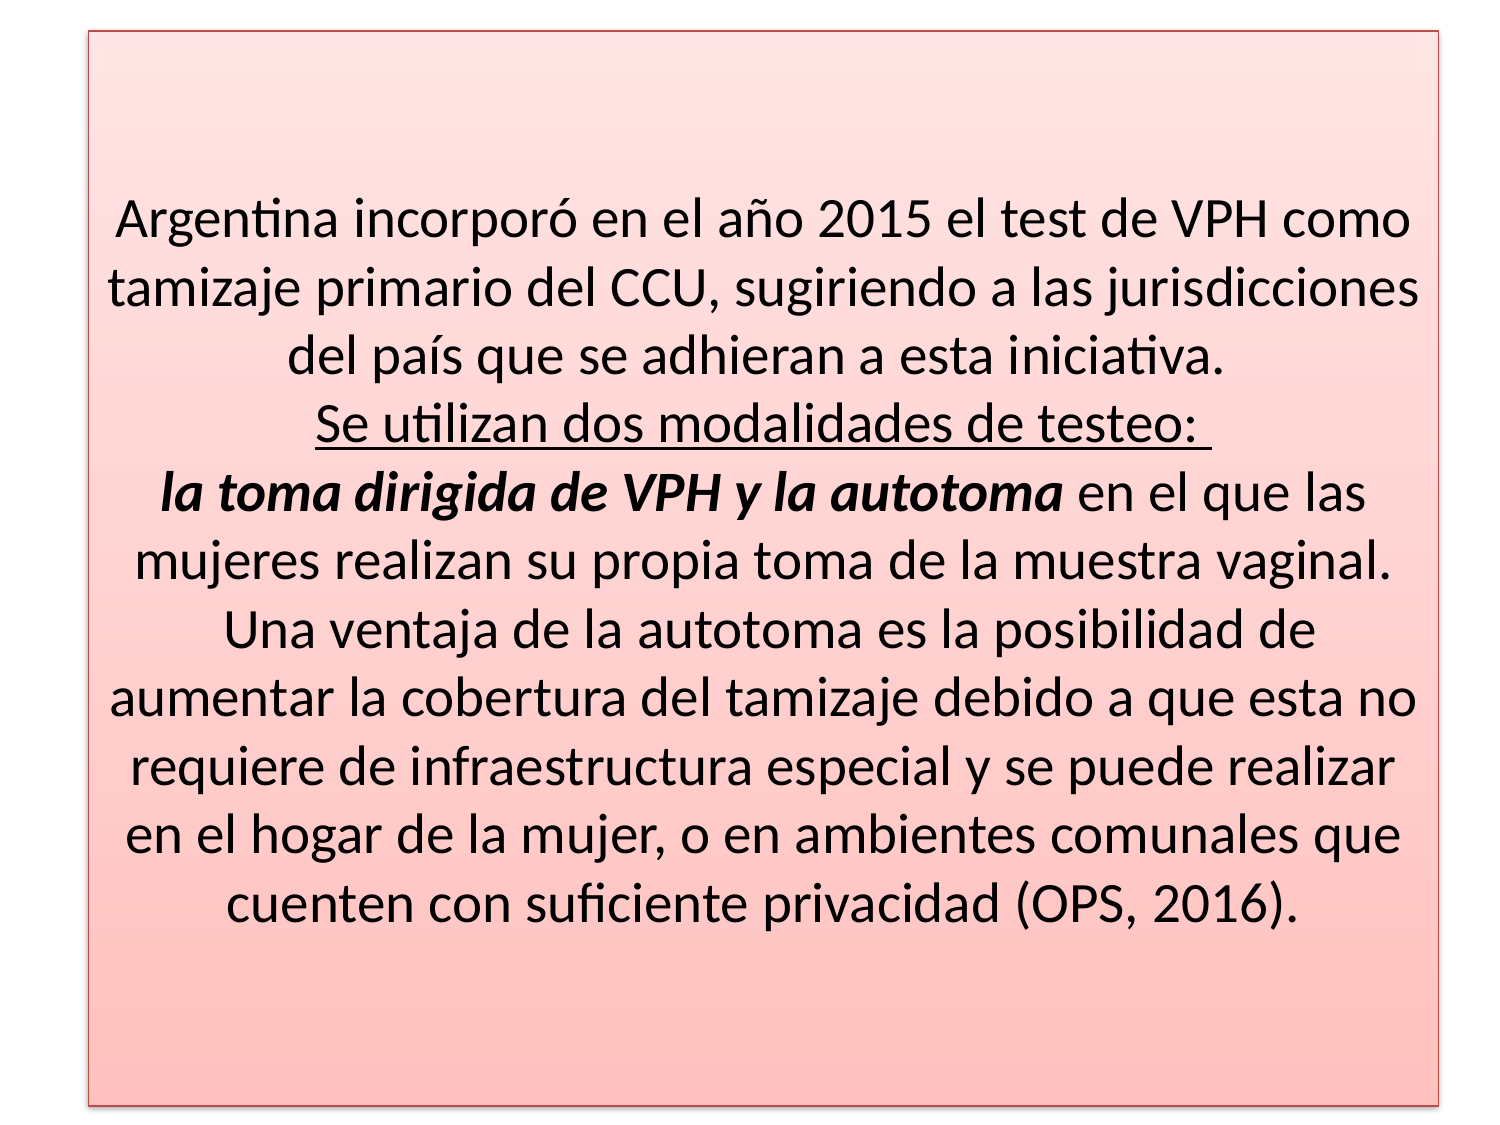

# Argentina incorporó en el año 2015 el test de VPH como tamizaje primario del CCU, sugiriendo a las jurisdicciones del país que se adhieran a esta iniciativa. Se utilizan dos modalidades de testeo: la toma dirigida de VPH y la autotoma en el que las mujeres realizan su propia toma de la muestra vaginal. Una ventaja de la autotoma es la posibilidad de aumentar la cobertura del tamizaje debido a que esta no requiere de infraestructura especial y se puede realizar en el hogar de la mujer, o en ambientes comunales que cuenten con suficiente privacidad (OPS, 2016).